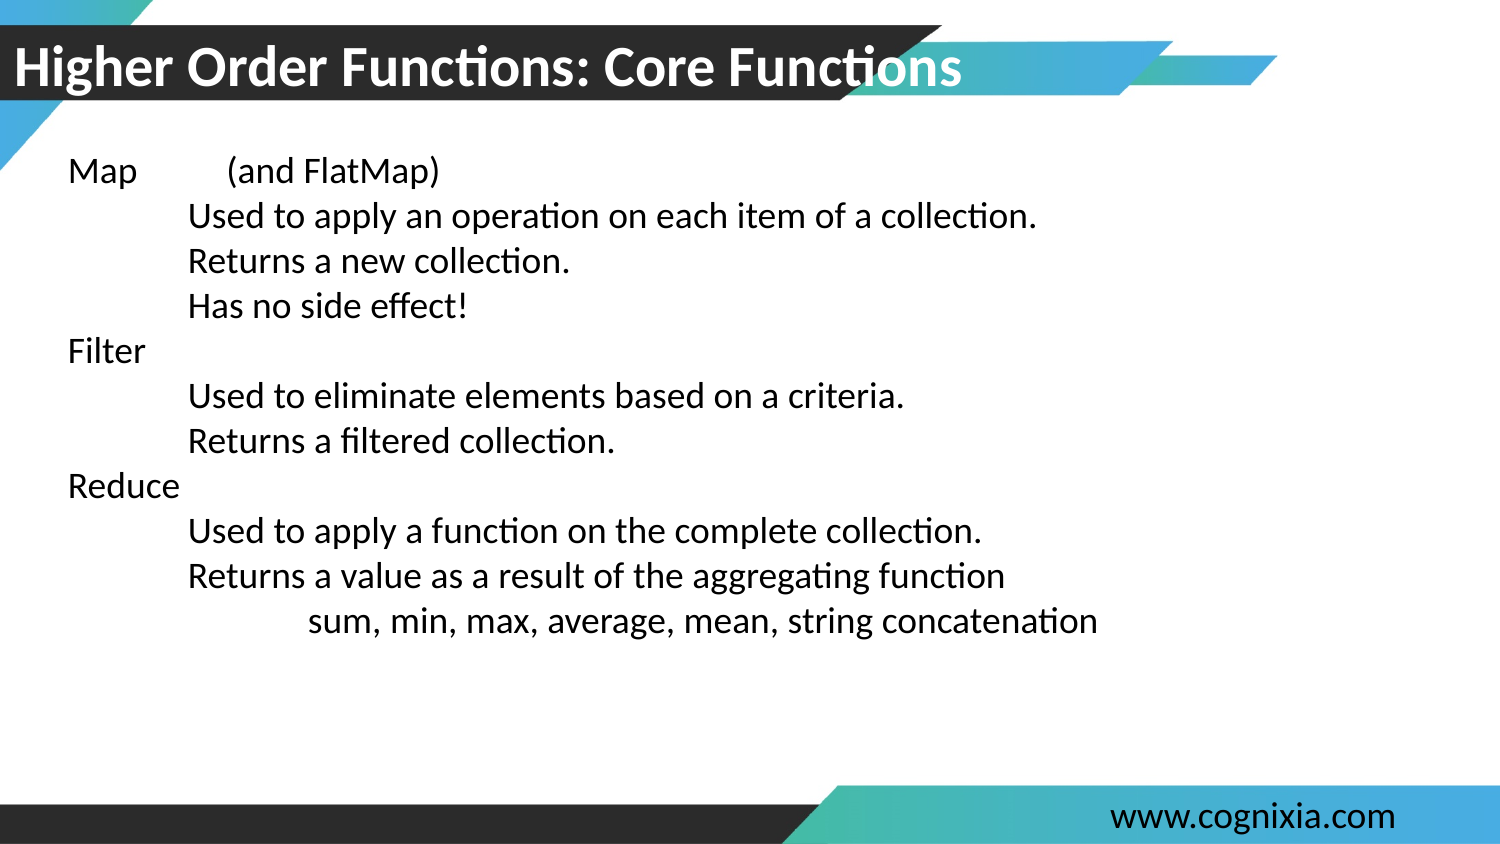

88
# Higher Order Functions: Core Functions
Map	 (and FlatMap)
Used to apply an operation on each item of a collection.
Returns a new collection.
Has no side effect!
Filter
Used to eliminate elements based on a criteria.
Returns a filtered collection.
Reduce
Used to apply a function on the complete collection.
Returns a value as a result of the aggregating function
sum, min, max, average, mean, string concatenation